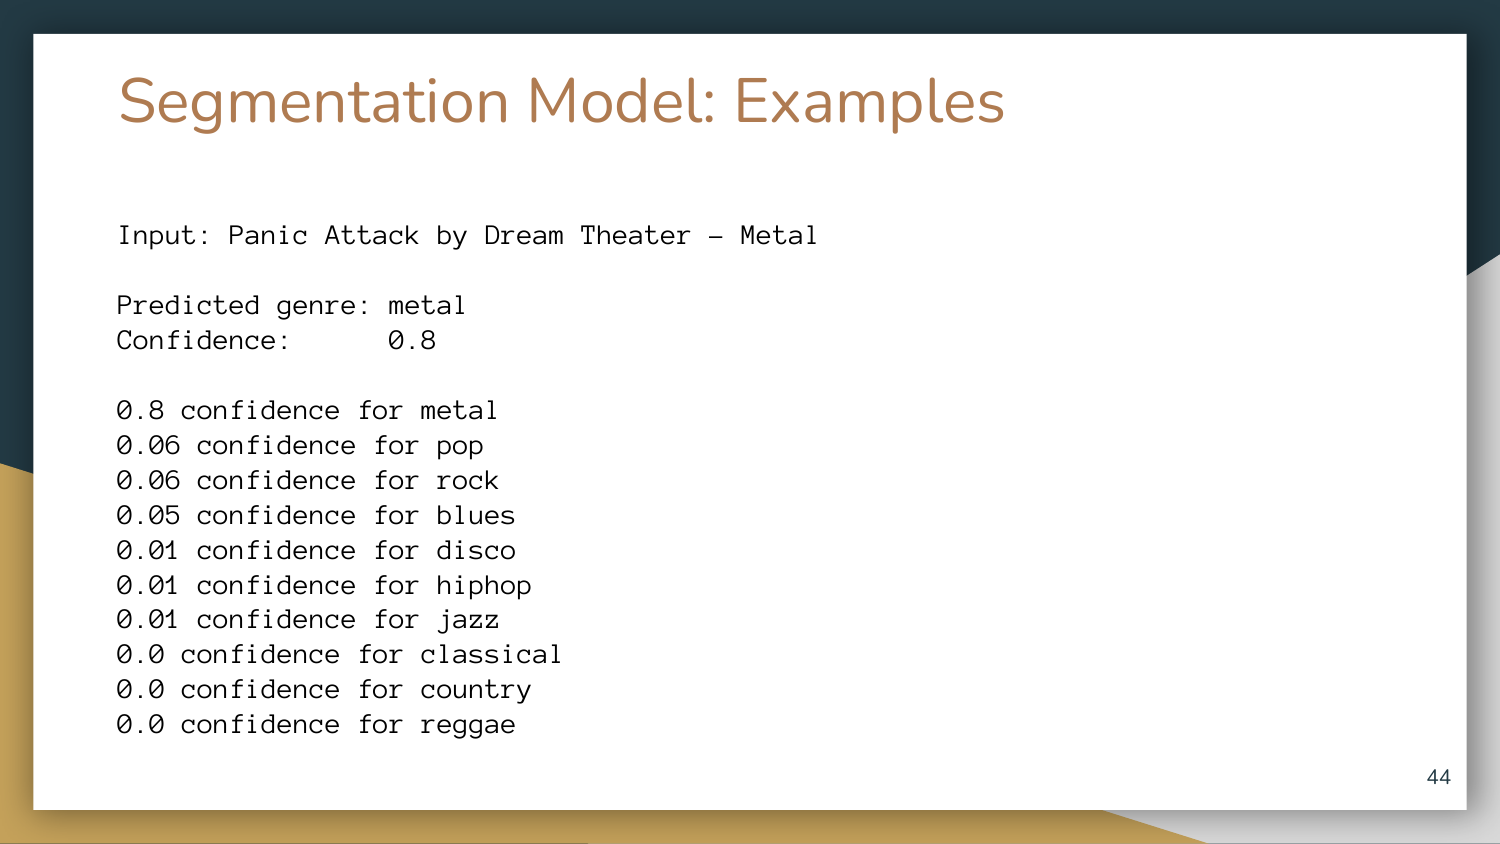

# Segmentation Model: Examples
Input: Panic Attack by Dream Theater - Metal

Predicted genre: metal
Confidence:      0.8

0.8 confidence for metal
0.06 confidence for pop
0.06 confidence for rock
0.05 confidence for blues
0.01 confidence for disco
0.01 confidence for hiphop
0.01 confidence for jazz
0.0 confidence for classical
0.0 confidence for country
0.0 confidence for reggae
44